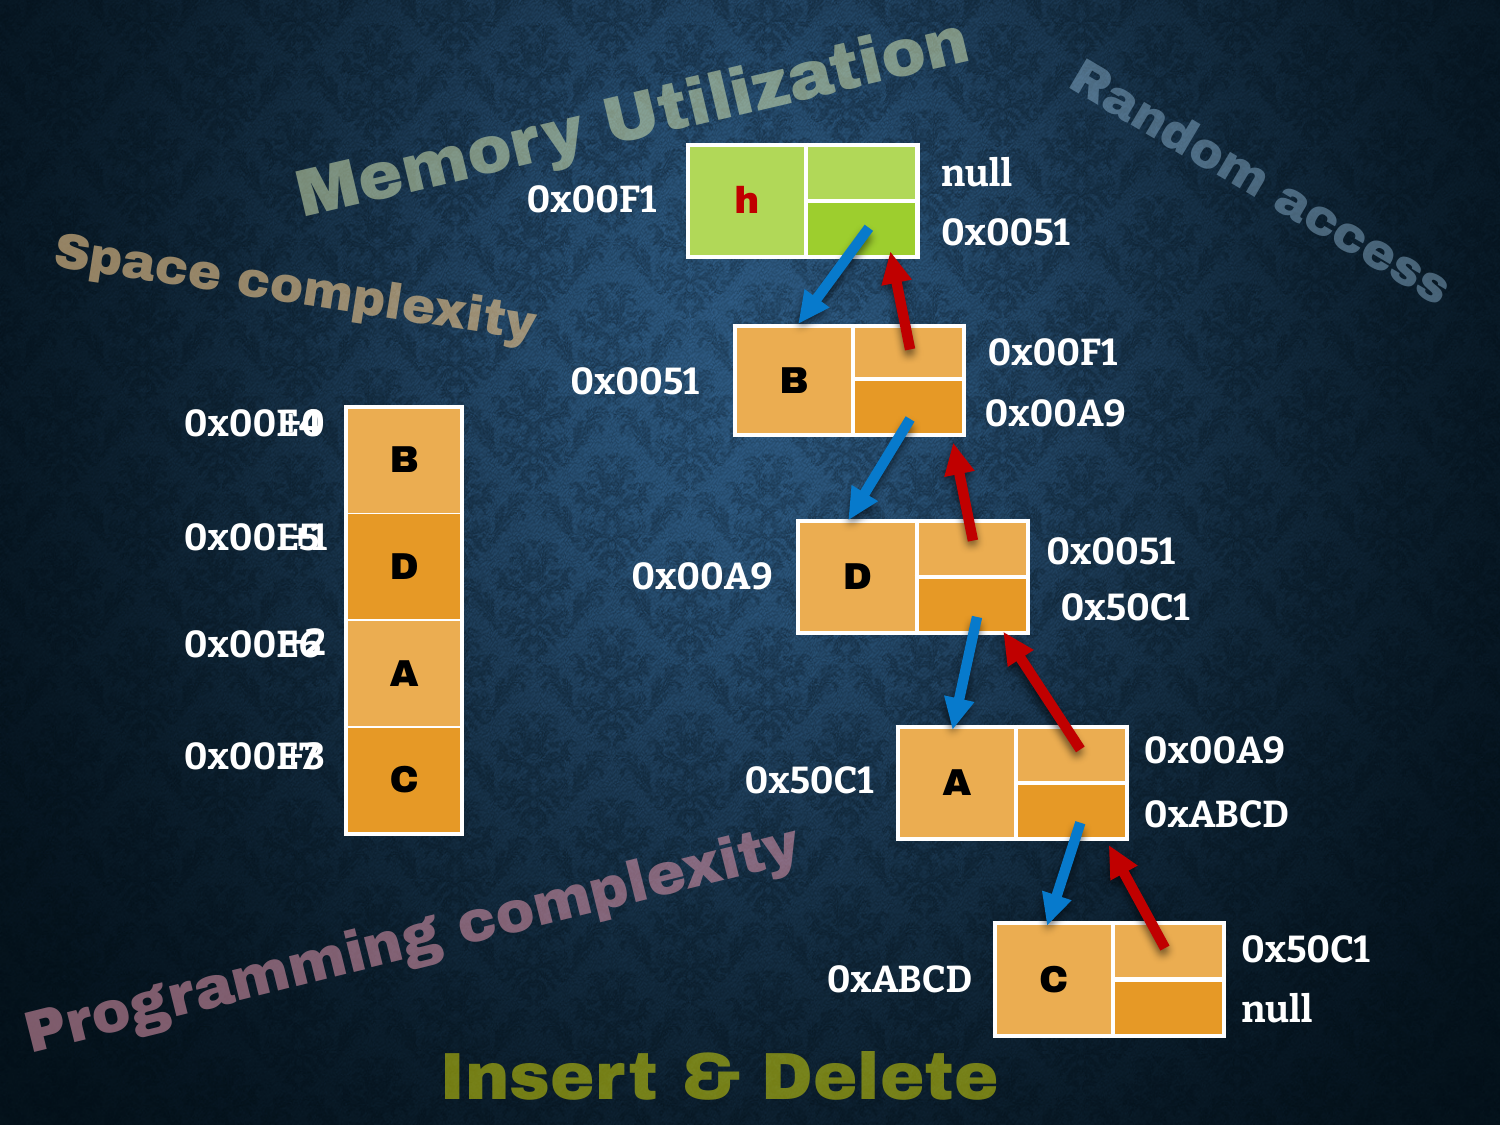

Memory Utilization
null
Random access
| h |  |
| --- | --- |
|  |  |
0x00F1
0x0051
Space complexity
0x00F1
| B |  |
| --- | --- |
|  |  |
0x0051
0x00A9
+0
0x00E4
| B |
| --- |
| D |
| A |
| C |
+1
0x00E5
0x0051
| D |  |
| --- | --- |
|  |  |
0x00A9
0x50C1
+2
0x00E6
0x00A9
+3
0x00E7
| A |  |
| --- | --- |
|  |  |
0x50C1
0xABCD
Programming complexity
0x50C1
| C |  |
| --- | --- |
|  |  |
0xABCD
null
Insert & Delete